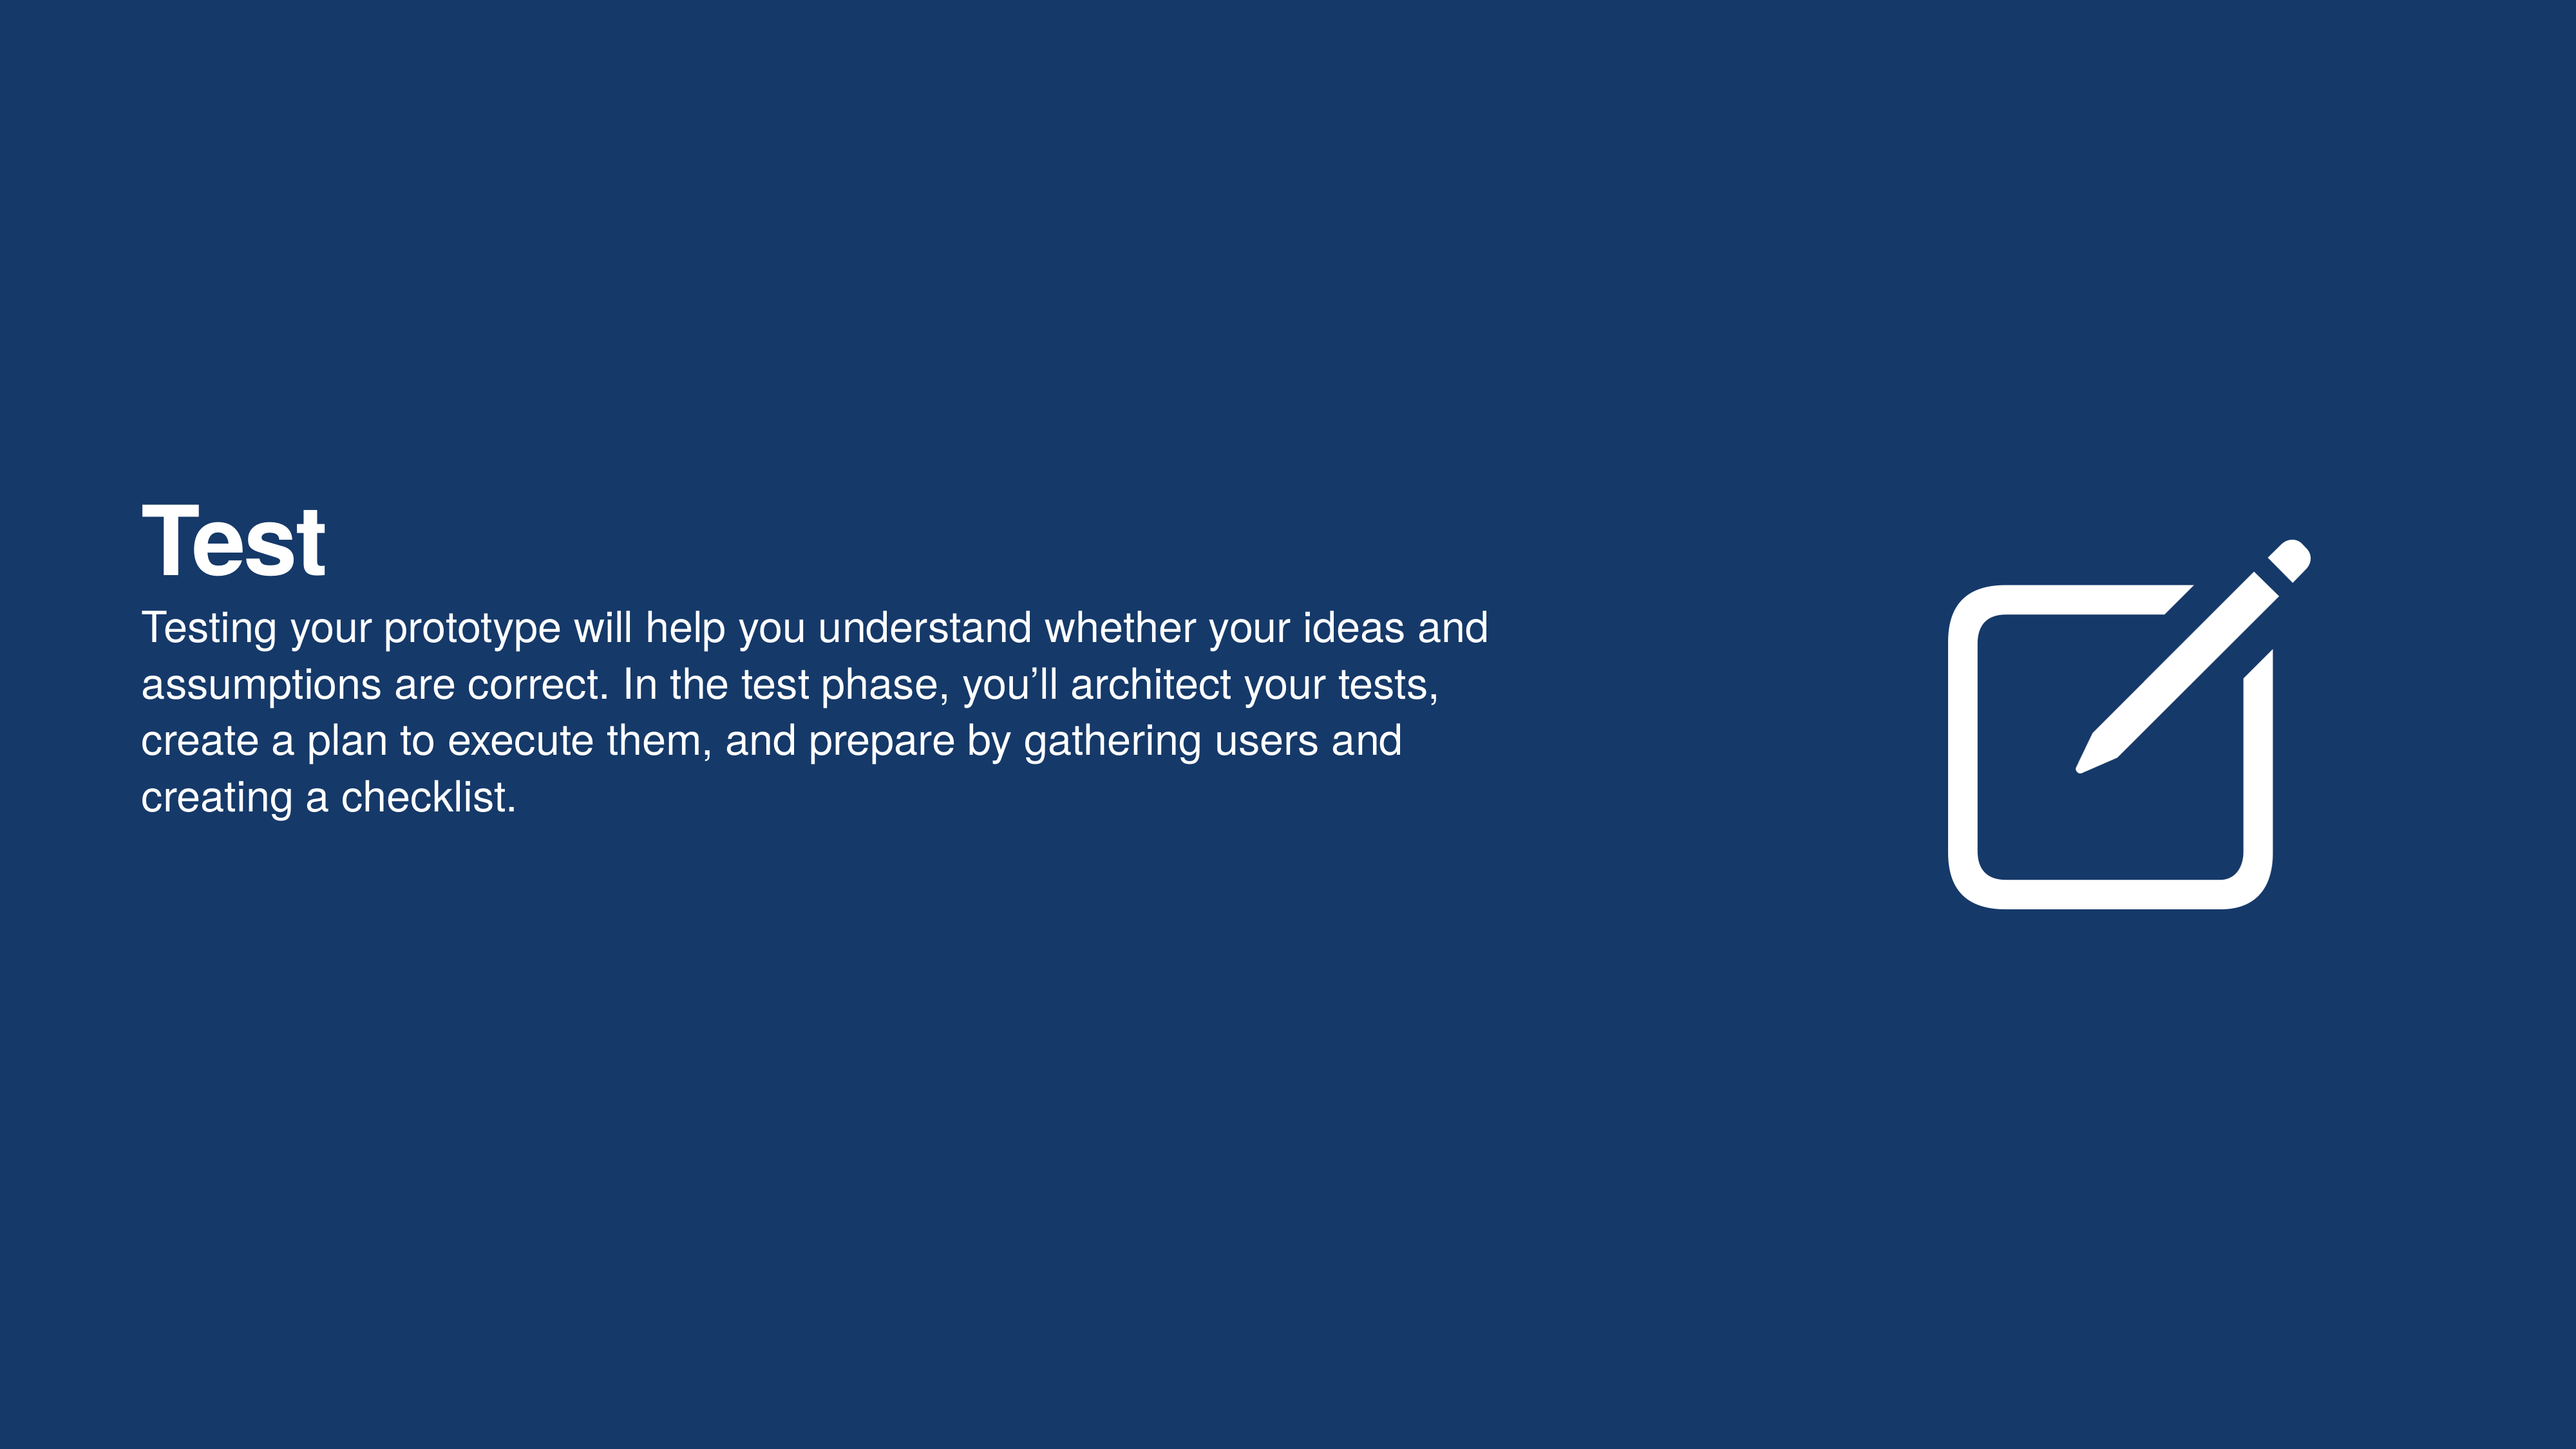

# Test
Testing your prototype will help you understand whether your ideas and assumptions are correct. In the test phase, you’ll architect your tests, create a plan to execute them, and prepare by gathering users and creating a checklist.
97